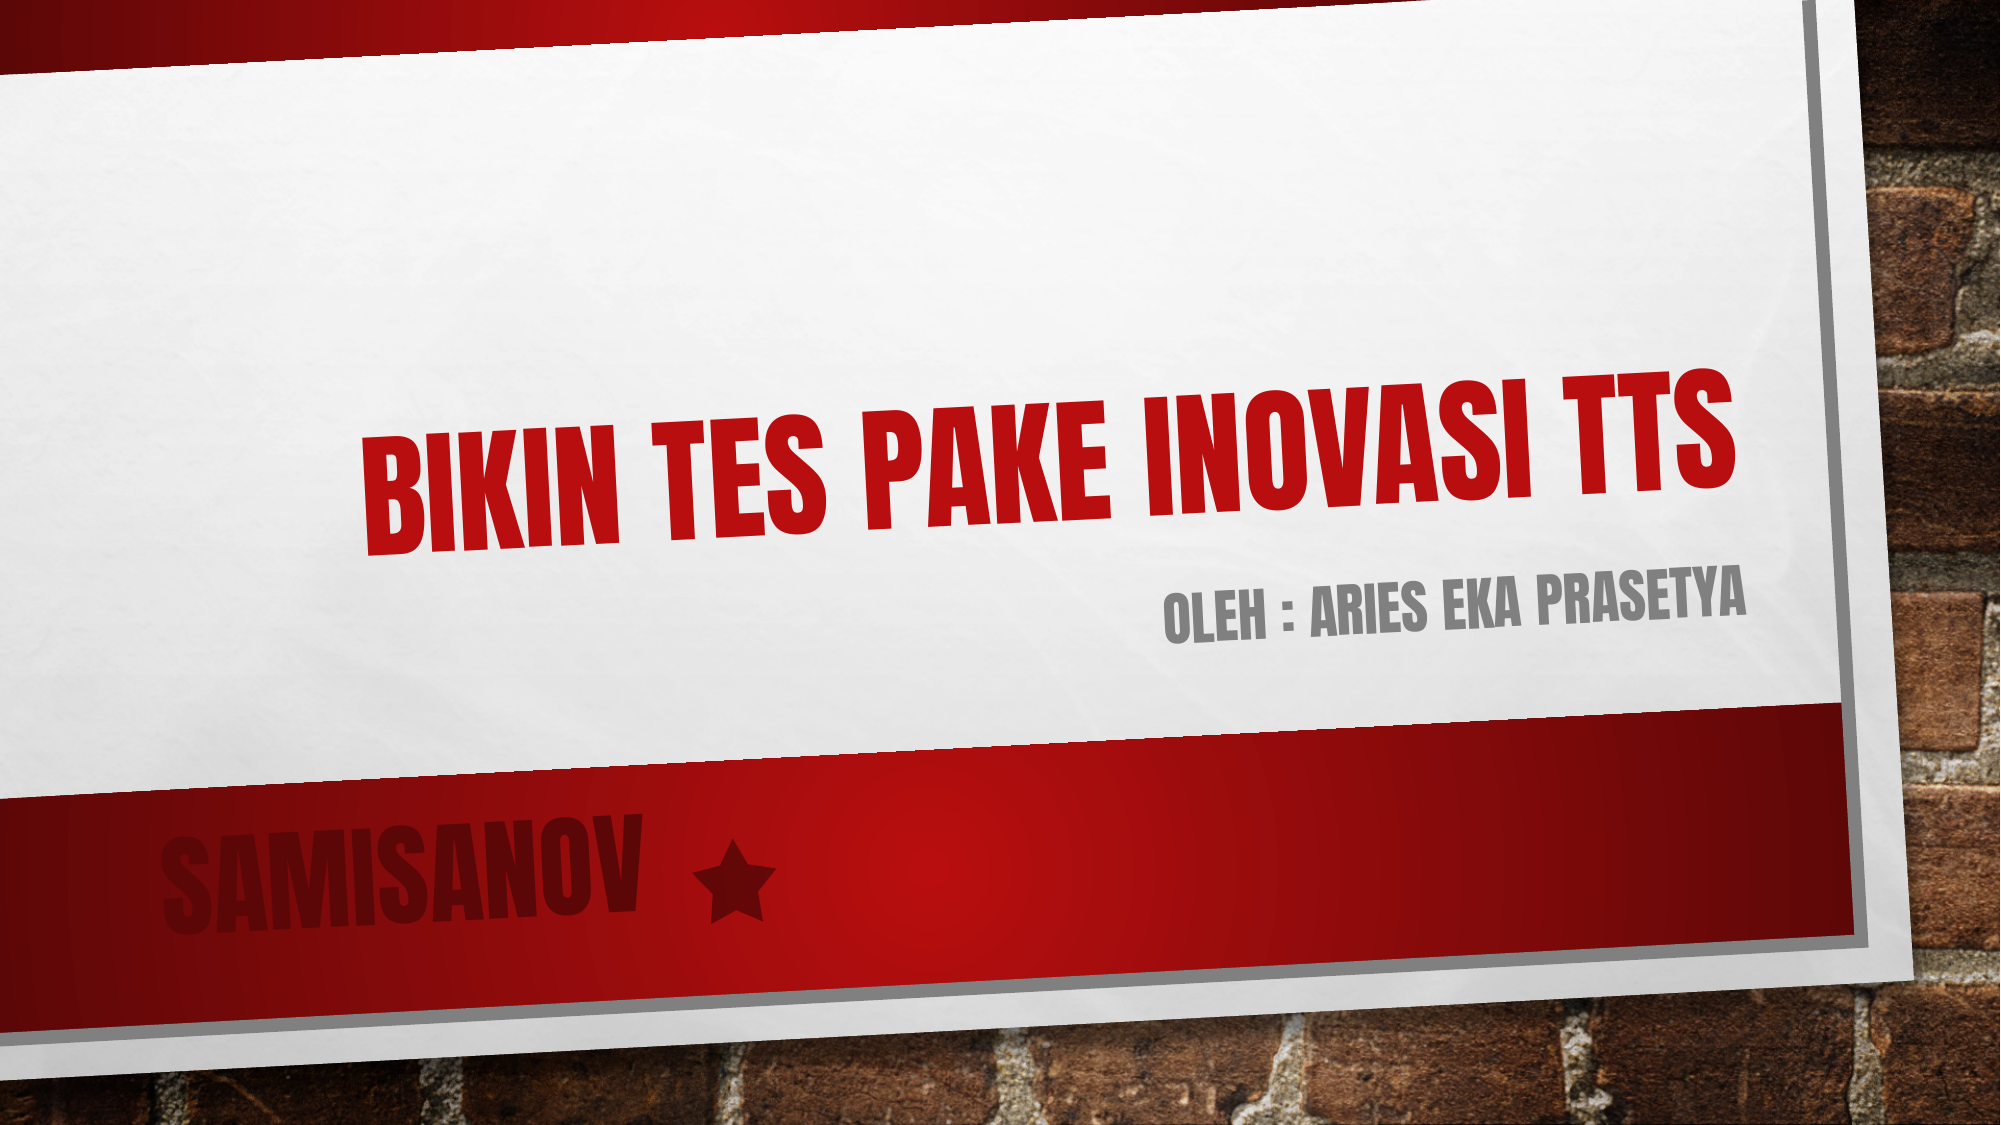

# BIKIN TES PAKE INOVASI TTS
Oleh : Aries eka prasetya
SAMISANOV